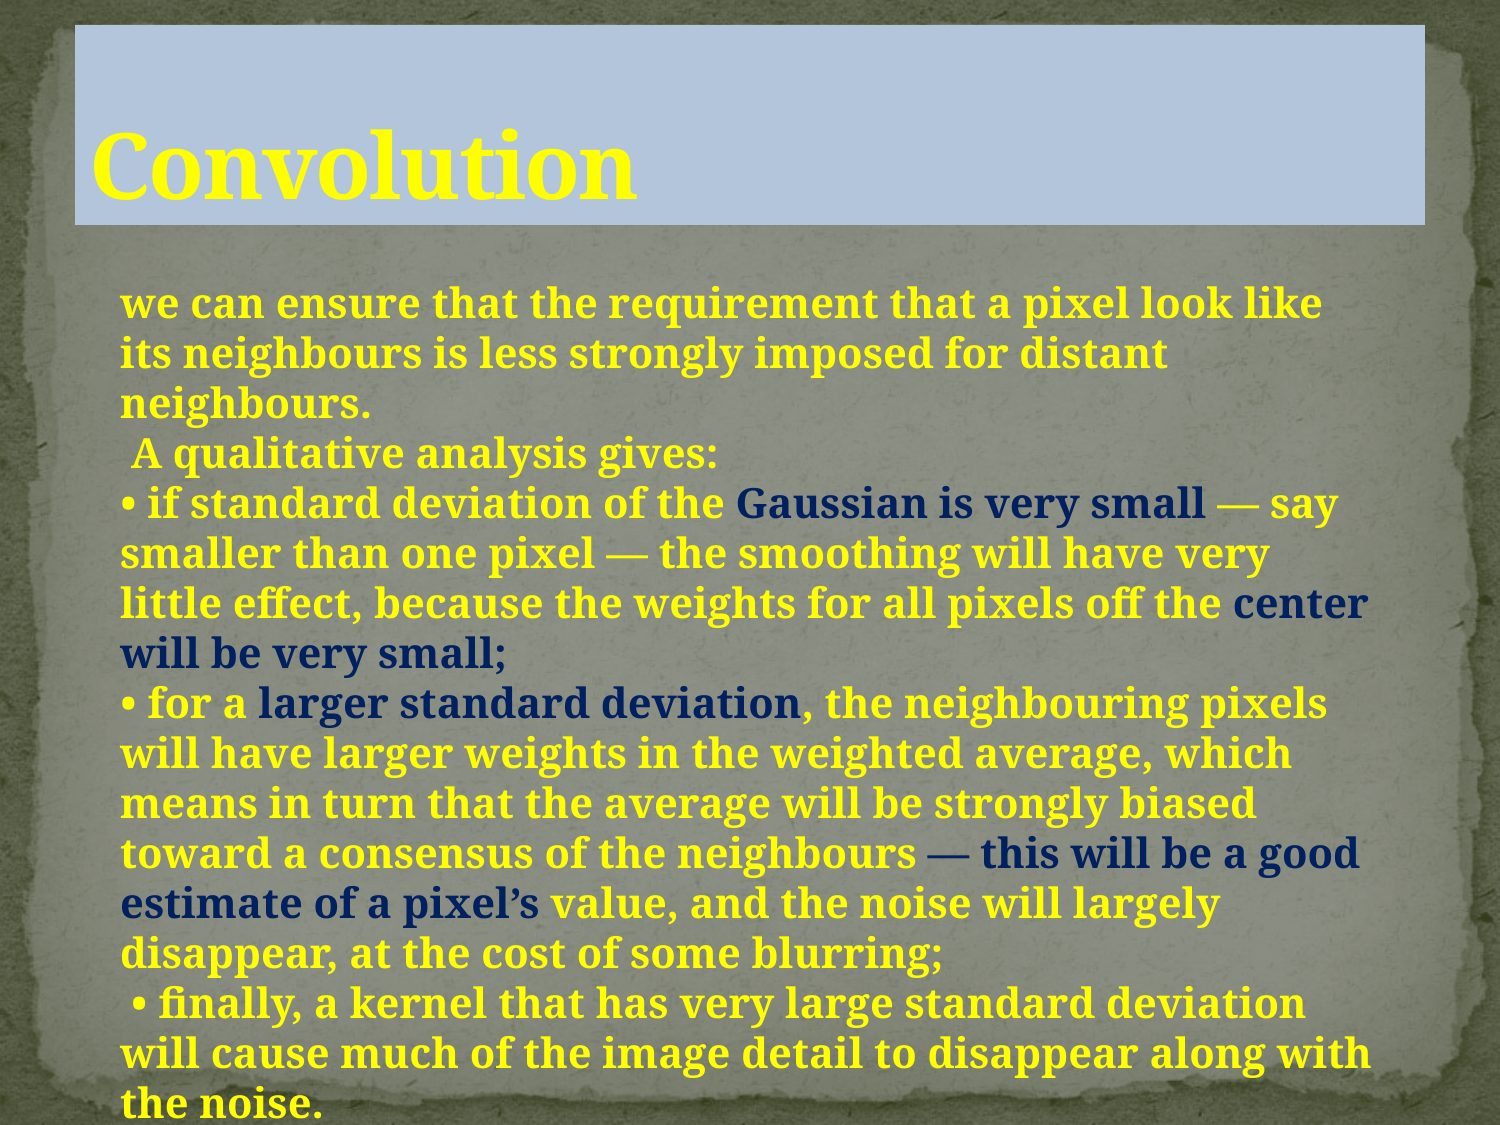

# Convolution
we can ensure that the requirement that a pixel look like its neighbours is less strongly imposed for distant neighbours.
 A qualitative analysis gives:
• if standard deviation of the Gaussian is very small — say smaller than one pixel — the smoothing will have very little effect, because the weights for all pixels off the center will be very small;
• for a larger standard deviation, the neighbouring pixels will have larger weights in the weighted average, which means in turn that the average will be strongly biased toward a consensus of the neighbours — this will be a good estimate of a pixel’s value, and the noise will largely disappear, at the cost of some blurring;
 • finally, a kernel that has very large standard deviation will cause much of the image detail to disappear along with the noise.